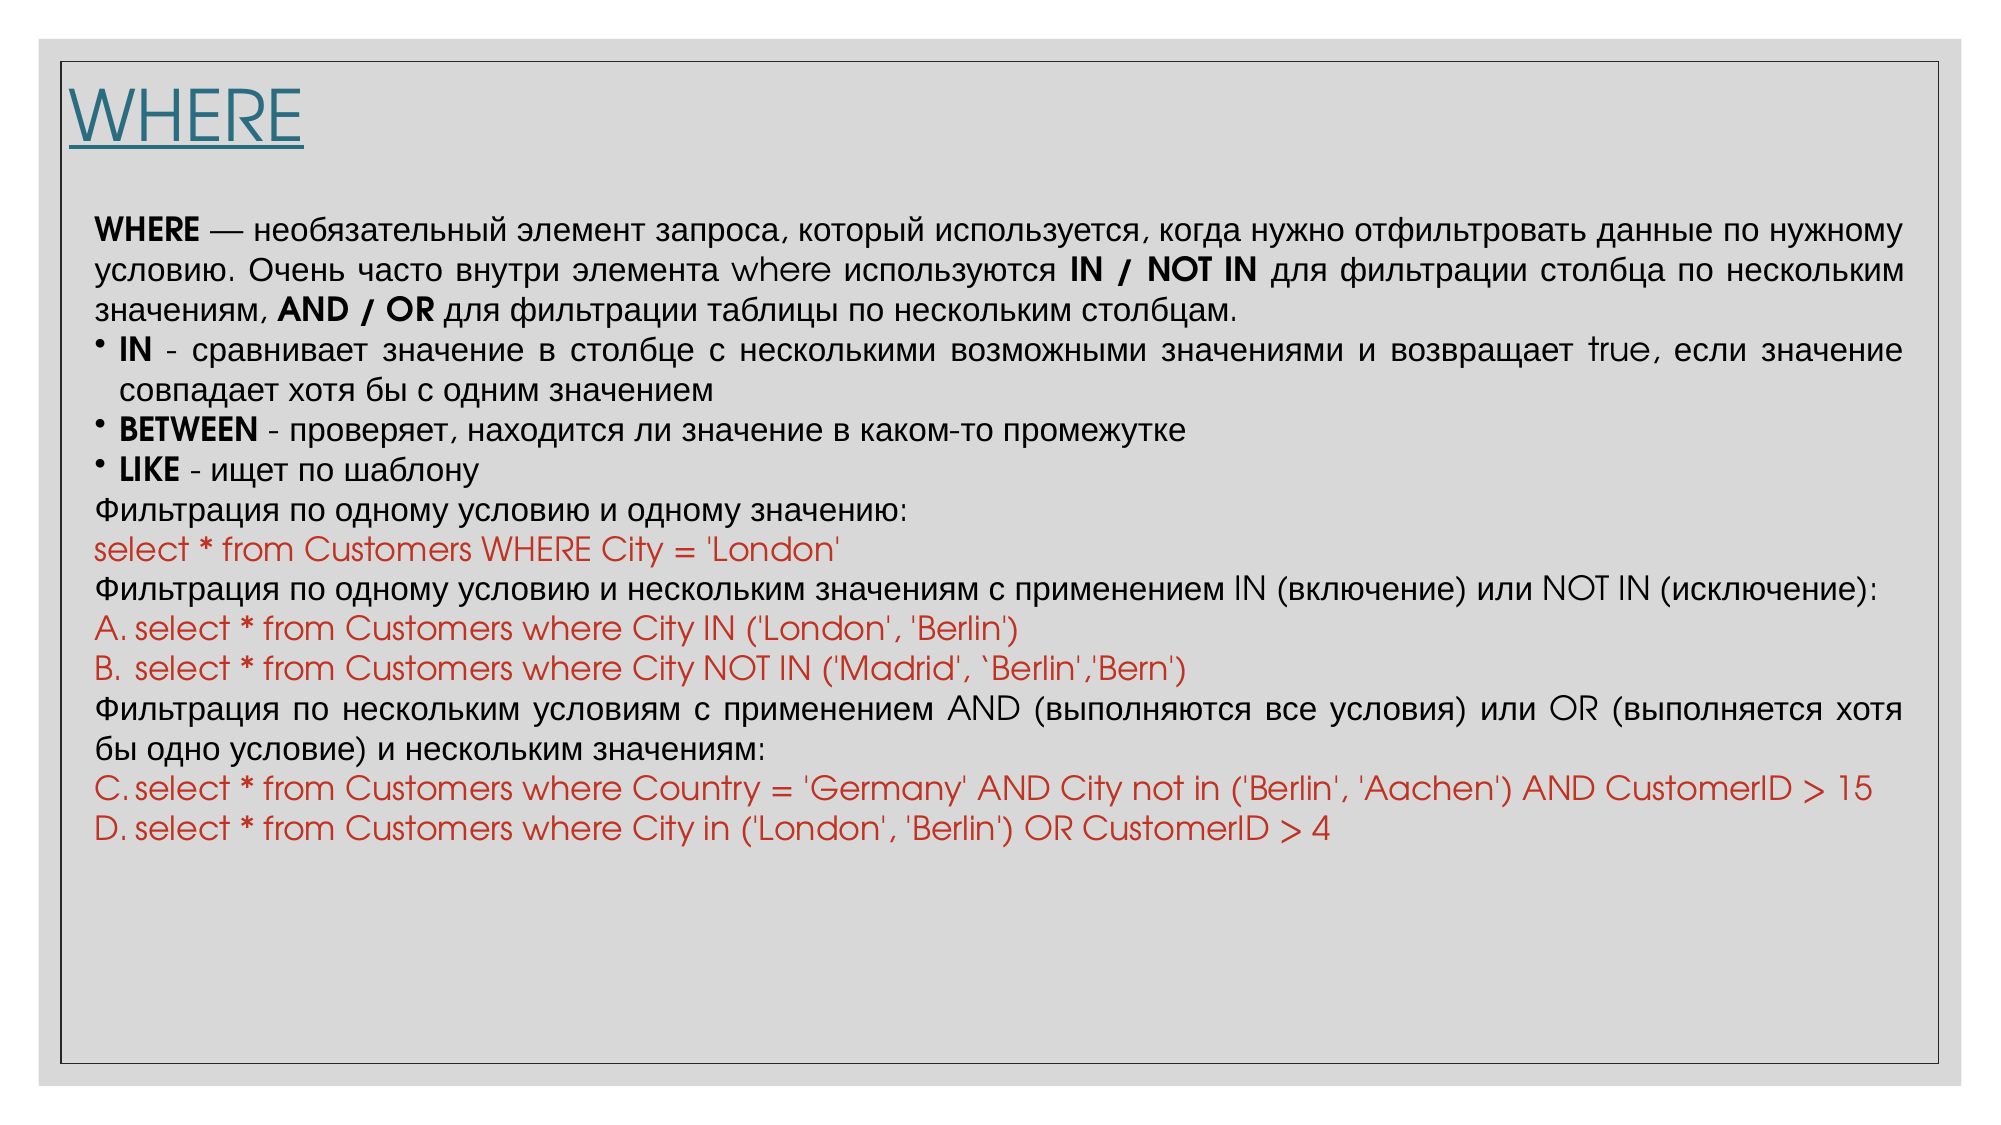

WHERE
WHERE — необязательный элемент запроса, который используется, когда нужно отфильтровать данные по нужному условию. Очень часто внутри элемента where используются IN / NOT IN для фильтрации столбца по нескольким значениям, AND / OR для фильтрации таблицы по нескольким столбцам.
IN - сравнивает значение в столбце с несколькими возможными значениями и возвращает true, если значение совпадает хотя бы с одним значением
BETWEEN - проверяет, находится ли значение в каком-то промежутке
LIKE - ищет по шаблону
Фильтрация по одному условию и одному значению:
select * from Customers WHERE City = 'London'
Фильтрация по одному условию и нескольким значениям с применением IN (включение) или NOT IN (исключение):
select * from Customers where City IN ('London', 'Berlin')
select * from Customers where City NOT IN ('Madrid', ‘Berlin','Bern')
Фильтрация по нескольким условиям с применением AND (выполняются все условия) или OR (выполняется хотя бы одно условие) и нескольким значениям:
select * from Customers where Country = 'Germany' AND City not in ('Berlin', 'Aachen') AND CustomerID > 15
select * from Customers where City in ('London', 'Berlin') OR CustomerID > 4